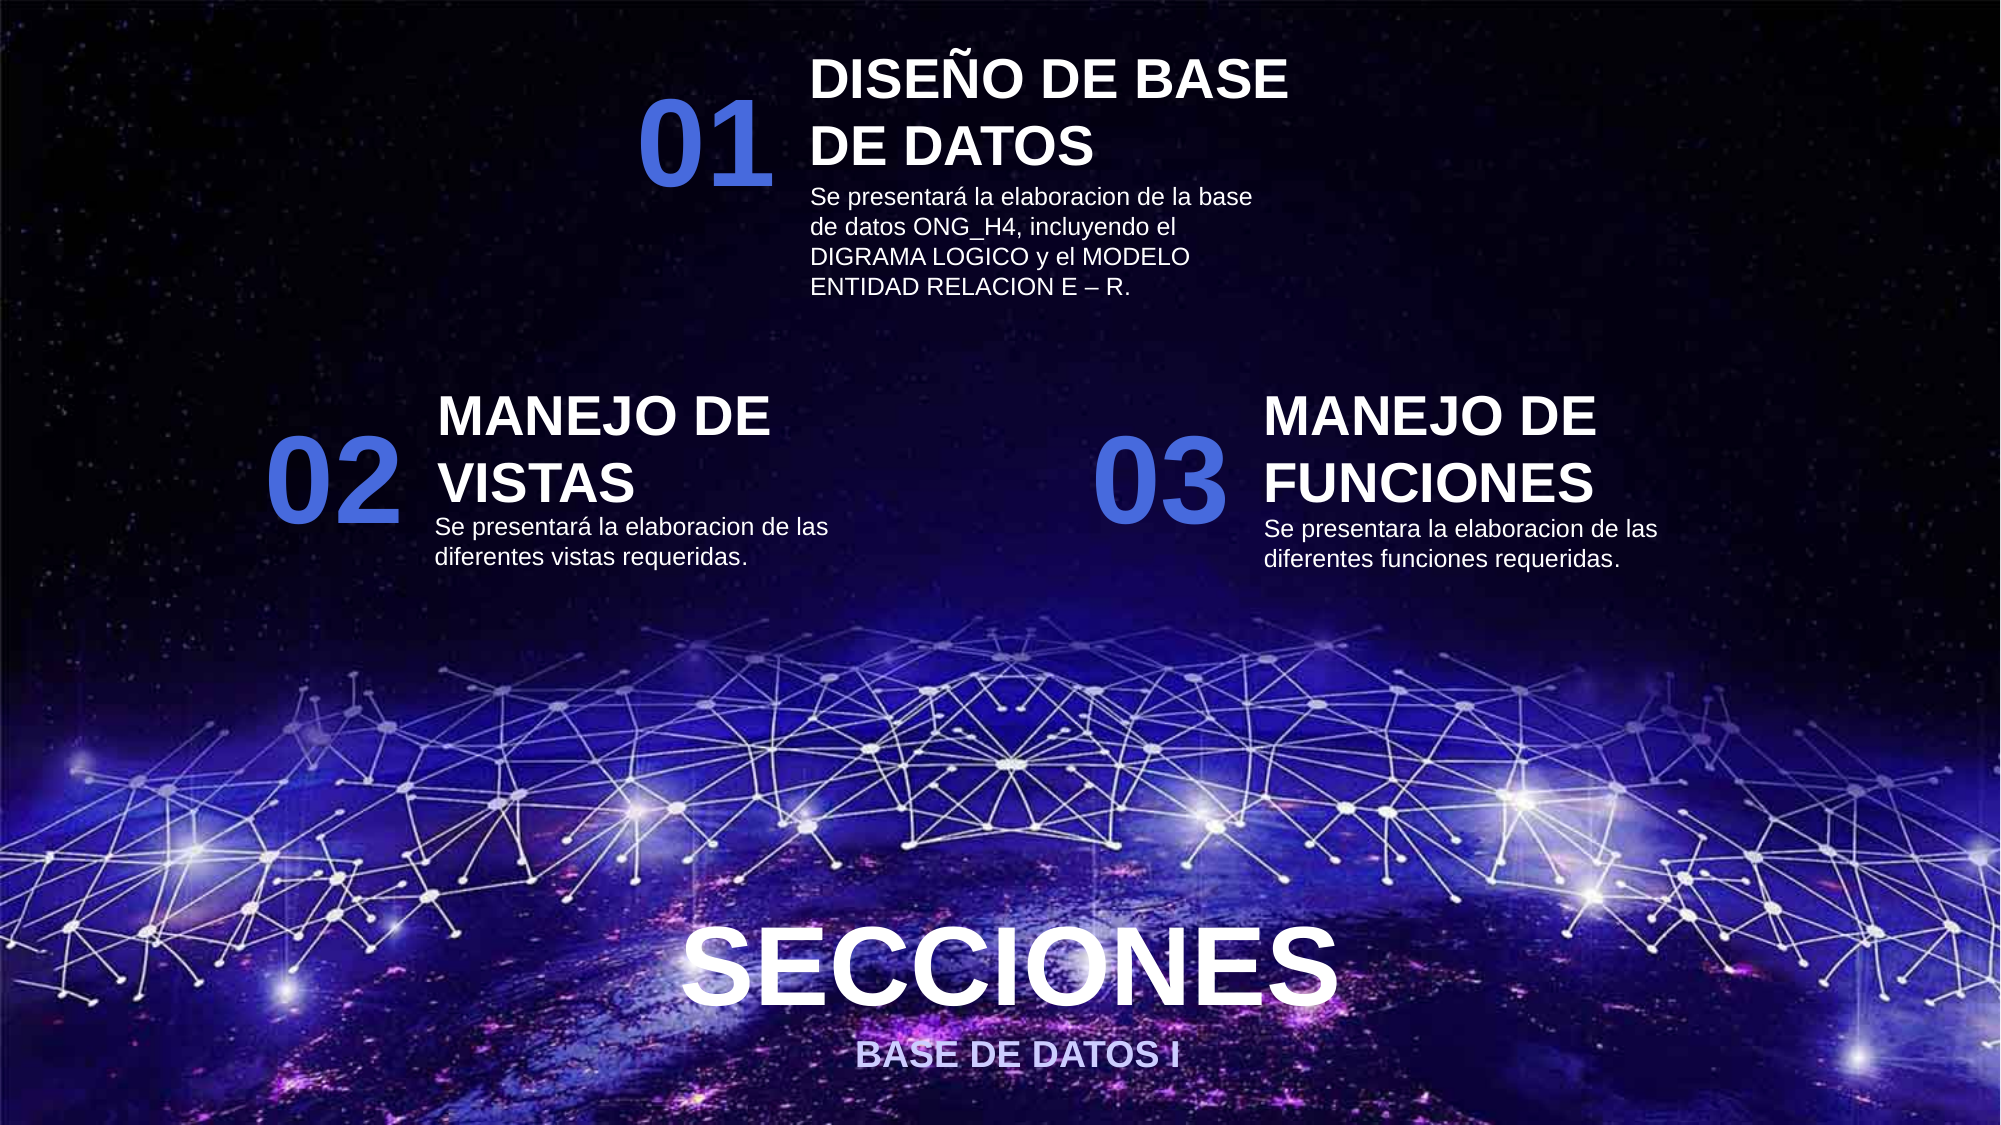

DISEÑO DE BASE DE DATOS
Se presentará la elaboracion de la base de datos ONG_H4, incluyendo el DIGRAMA LOGICO y el MODELO ENTIDAD RELACION E – R.
01
MANEJO DE FUNCIONES
Se presentara la elaboracion de las diferentes funciones requeridas.
03
MANEJO DE VISTAS
Se presentará la elaboracion de las diferentes vistas requeridas.
02
 SECCIONES

 BASE DE DATOS I